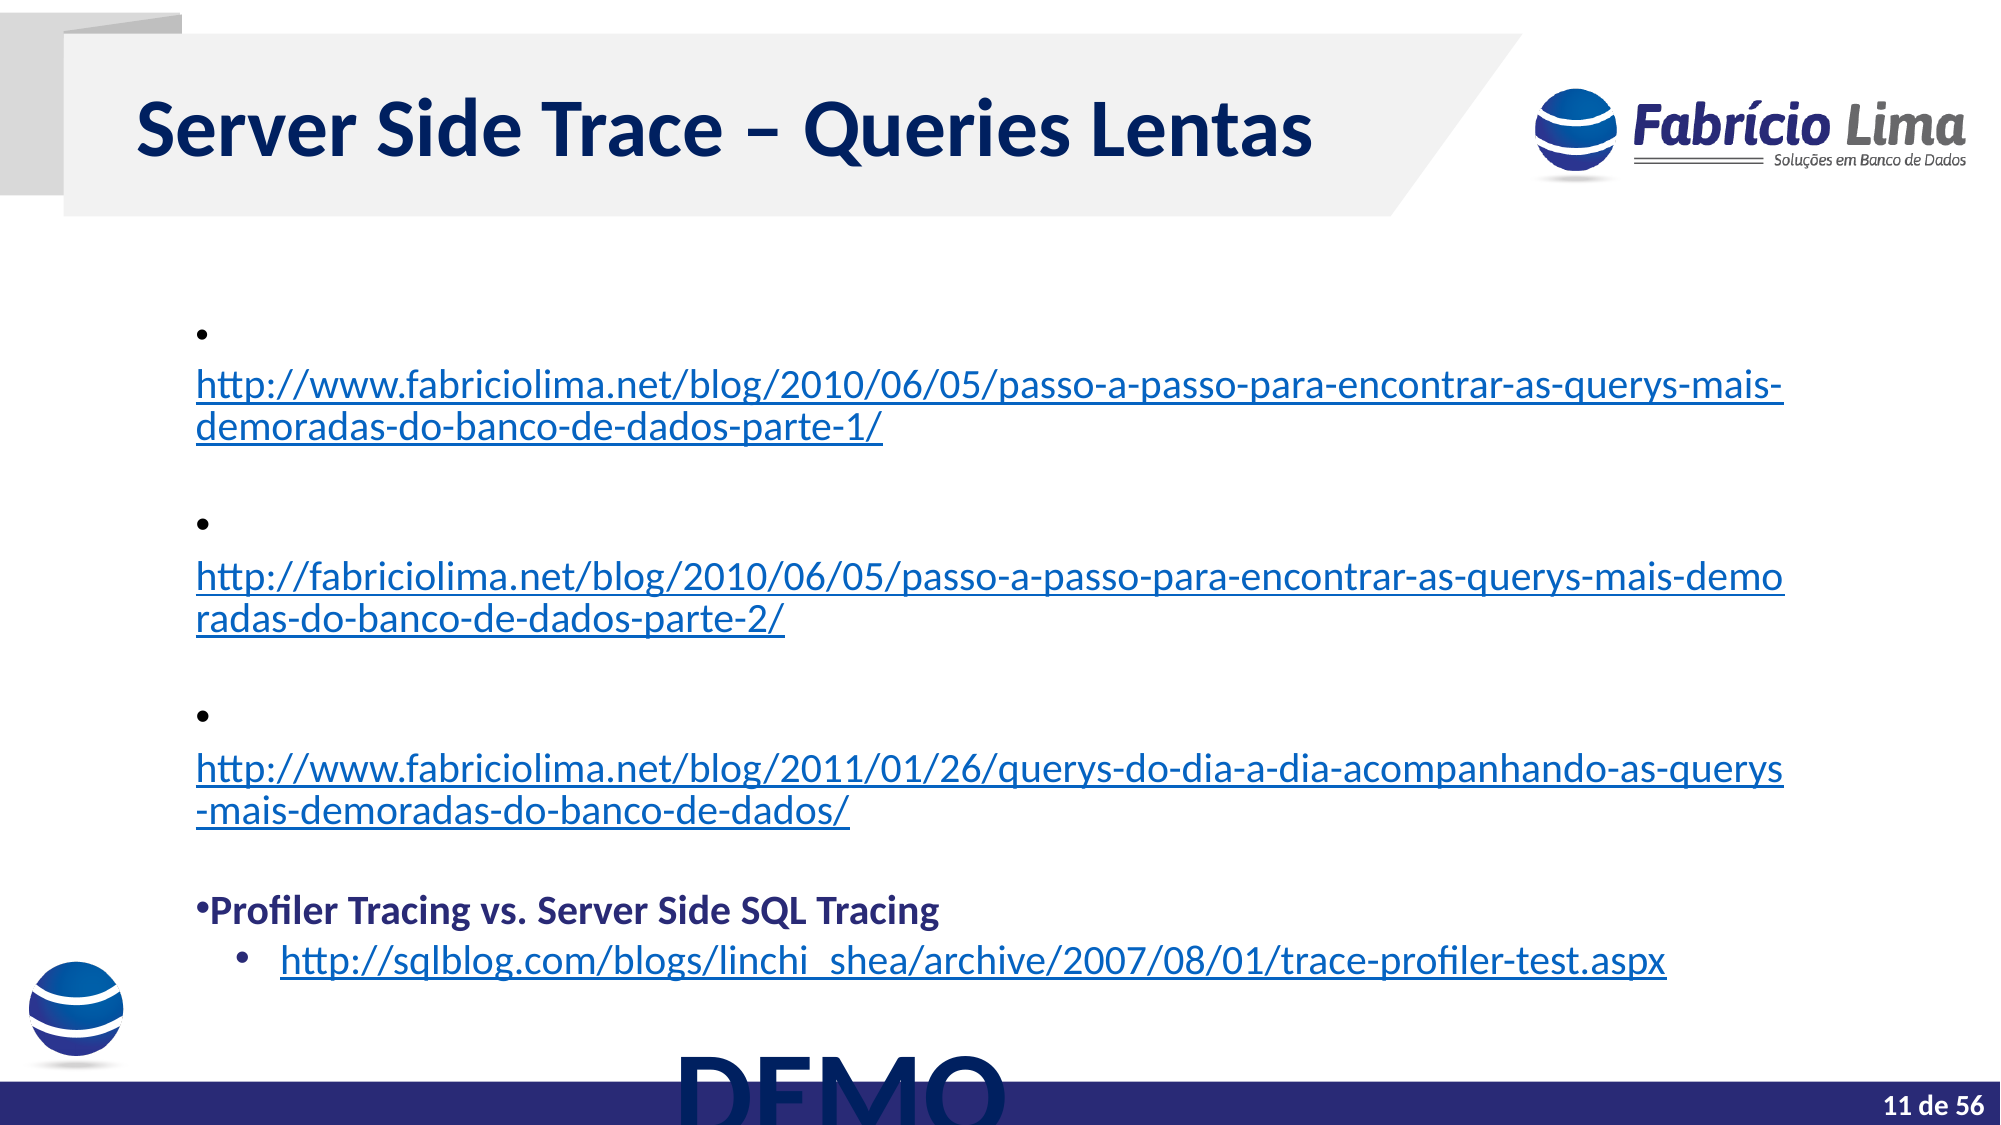

Server Side Trace – Queries Lentas
 http://www.fabriciolima.net/blog/2010/06/05/passo-a-passo-para-encontrar-as-querys-mais-demoradas-do-banco-de-dados-parte-1/

 http://fabriciolima.net/blog/2010/06/05/passo-a-passo-para-encontrar-as-querys-mais-demoradas-do-banco-de-dados-parte-2/

 http://www.fabriciolima.net/blog/2011/01/26/querys-do-dia-a-dia-acompanhando-as-querys-mais-demoradas-do-banco-de-dados/

Profiler Tracing vs. Server Side SQL Tracing
 http://sqlblog.com/blogs/linchi_shea/archive/2007/08/01/trace-profiler-test.aspx

					DEMO
11 de 56